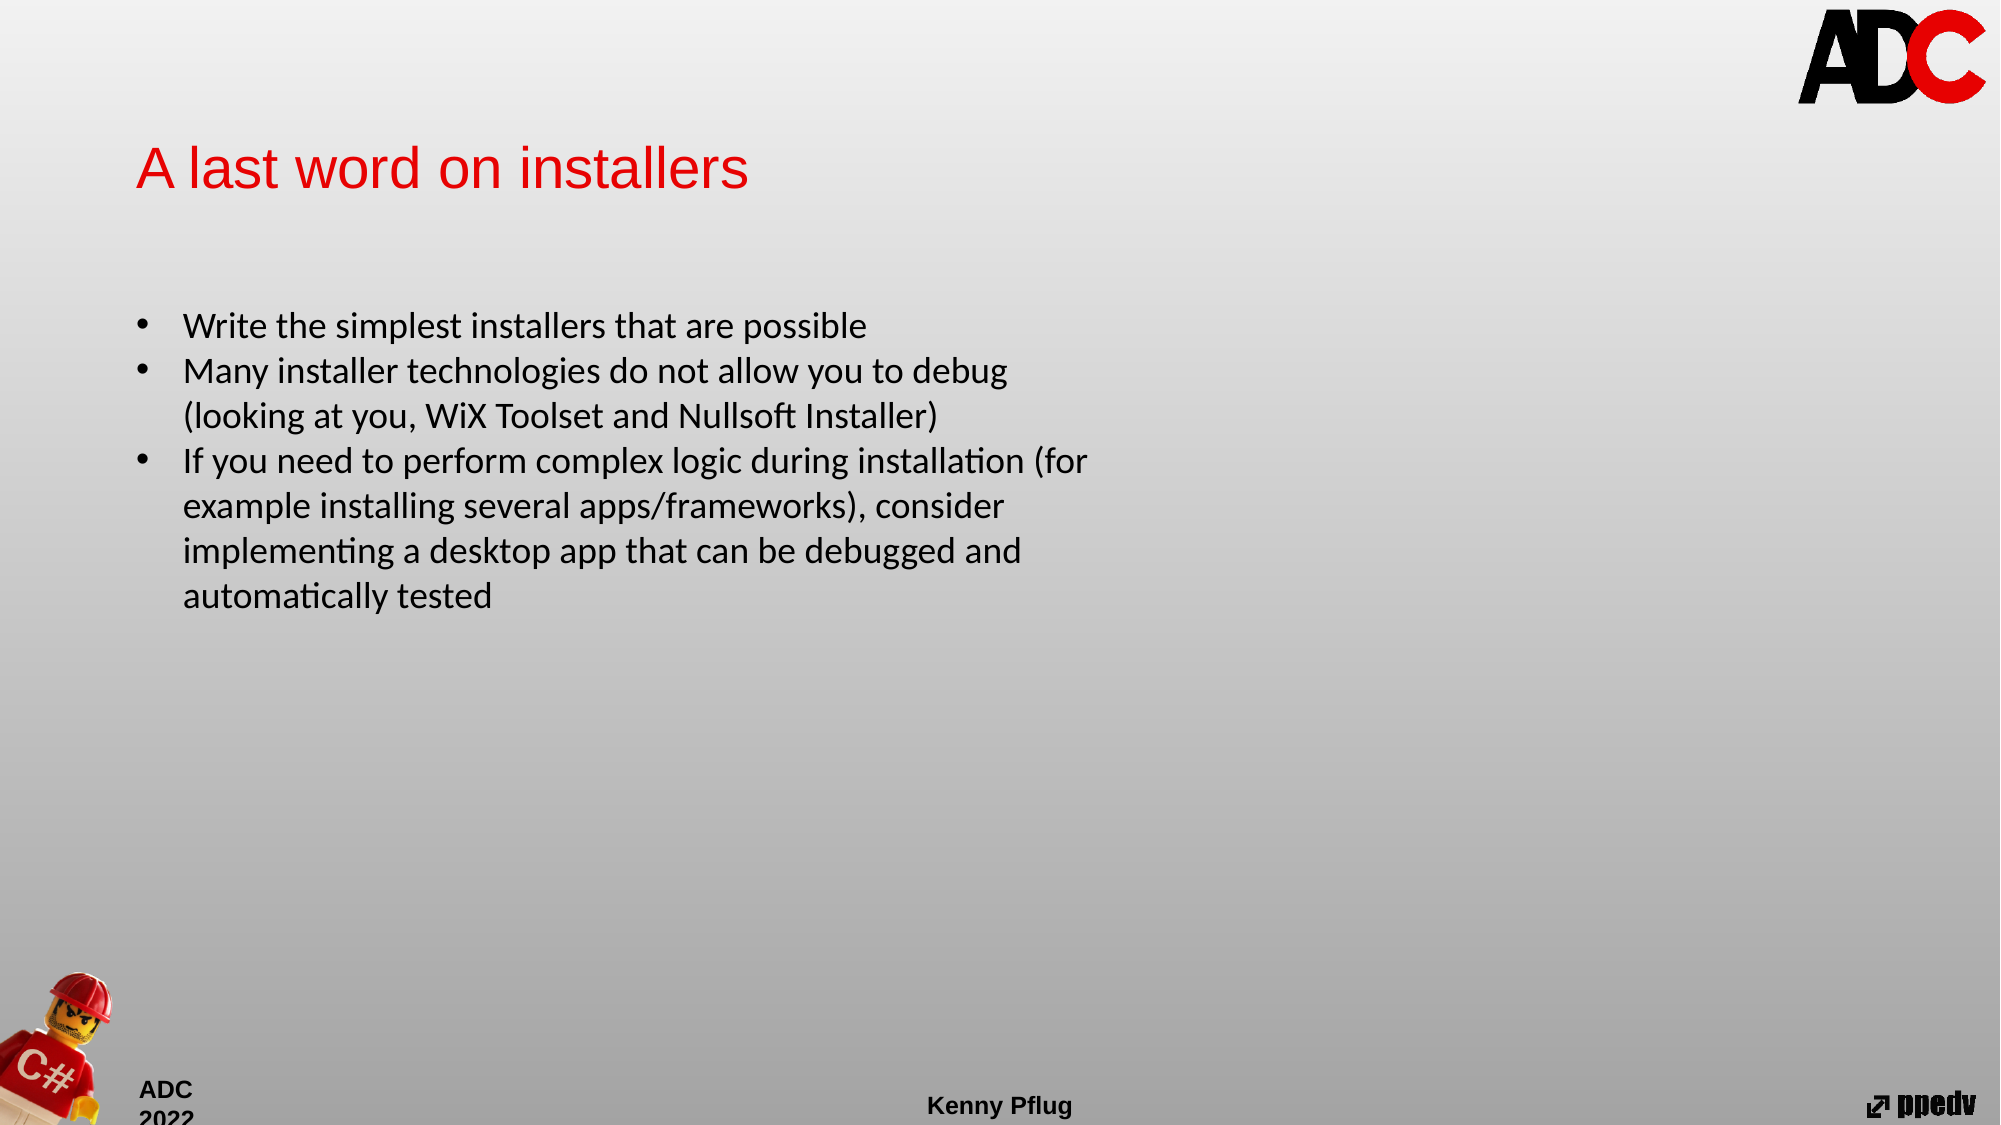

A last word on installers
Write the simplest installers that are possible
Many installer technologies do not allow you to debug (looking at you, WiX Toolset and Nullsoft Installer)
If you need to perform complex logic during installation (for example installing several apps/frameworks), consider implementing a desktop app that can be debugged and automatically tested